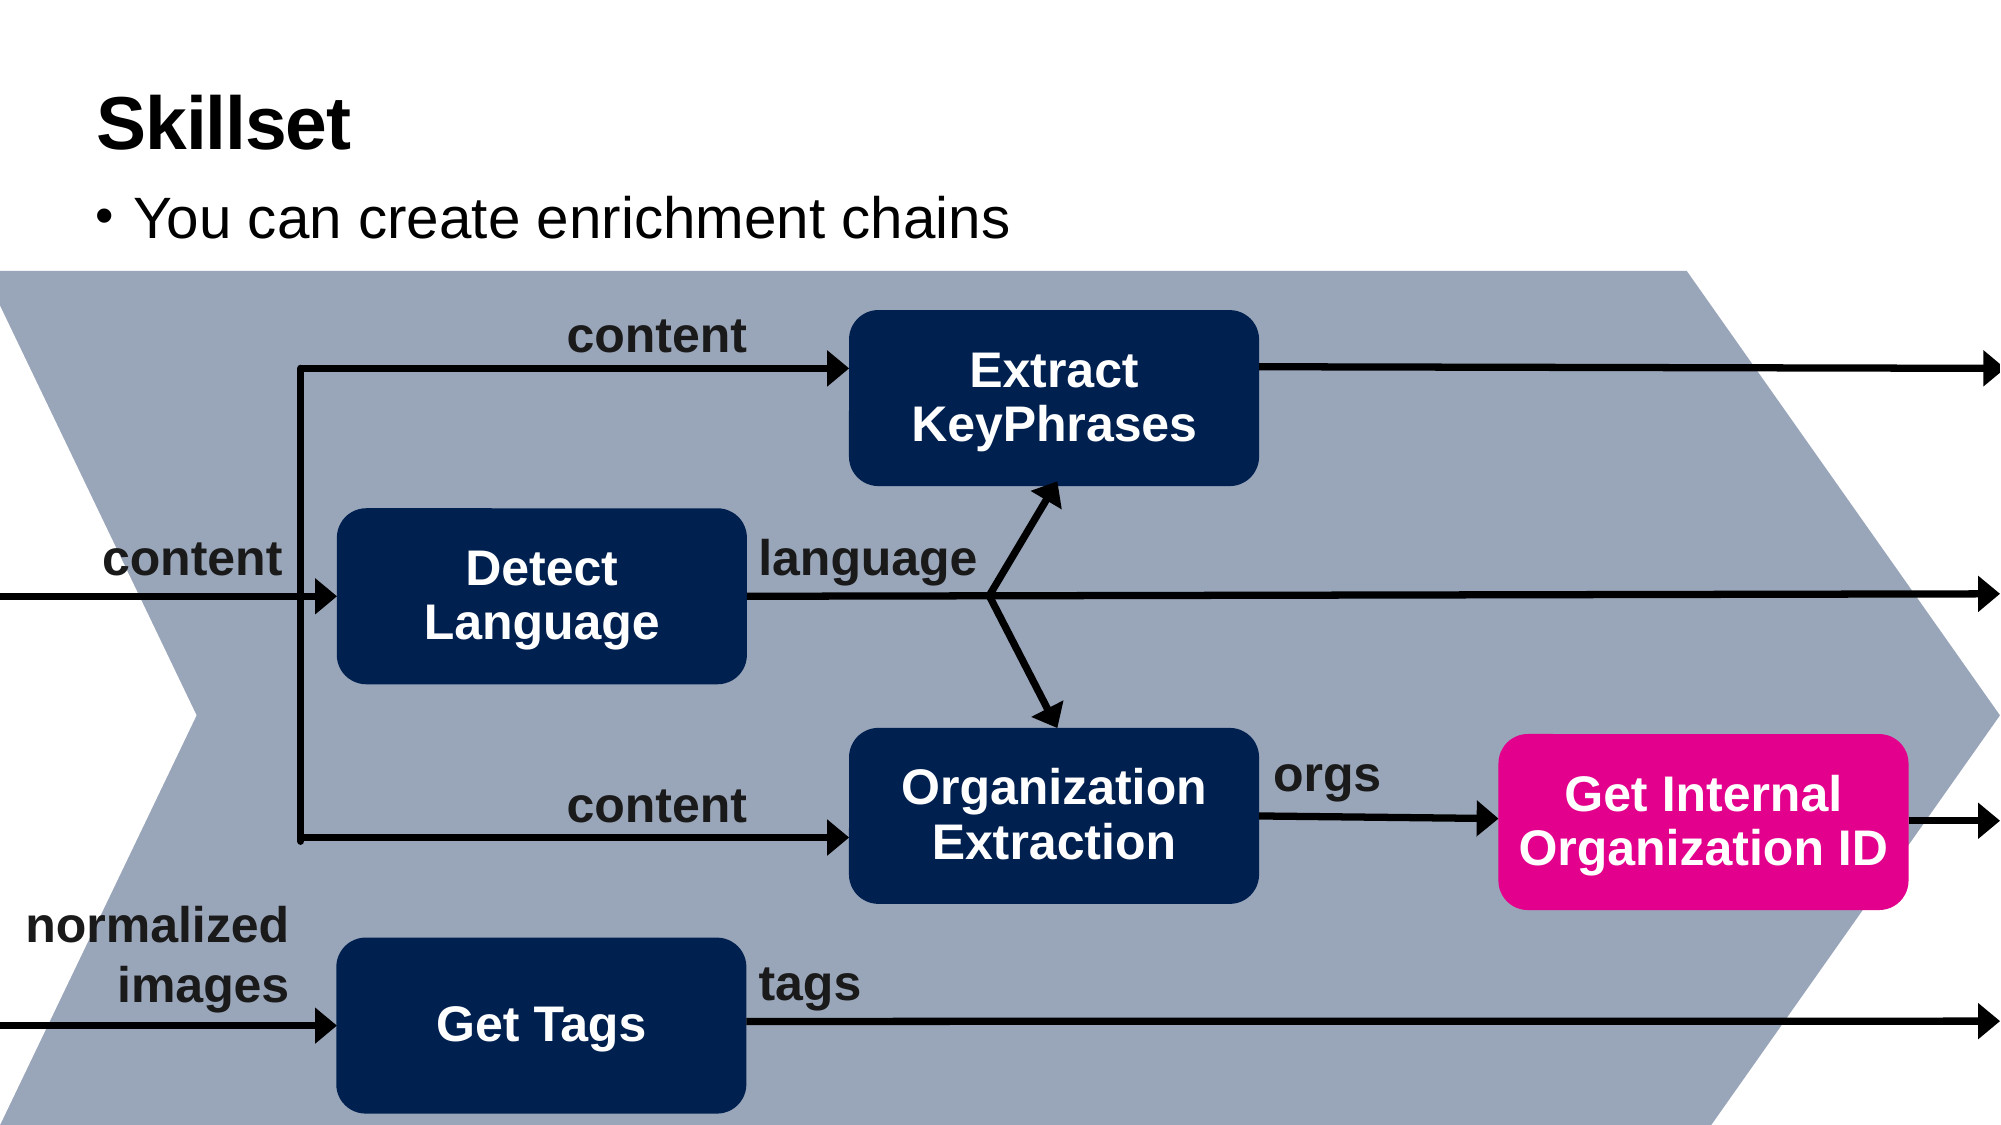

# Skillset
You can create enrichment chains

content
Extract KeyPhrases
Detect
Language
content
language
Organization
Extraction
orgs
Get Internal
Organization ID
content
normalized
images
Get Tags
tags